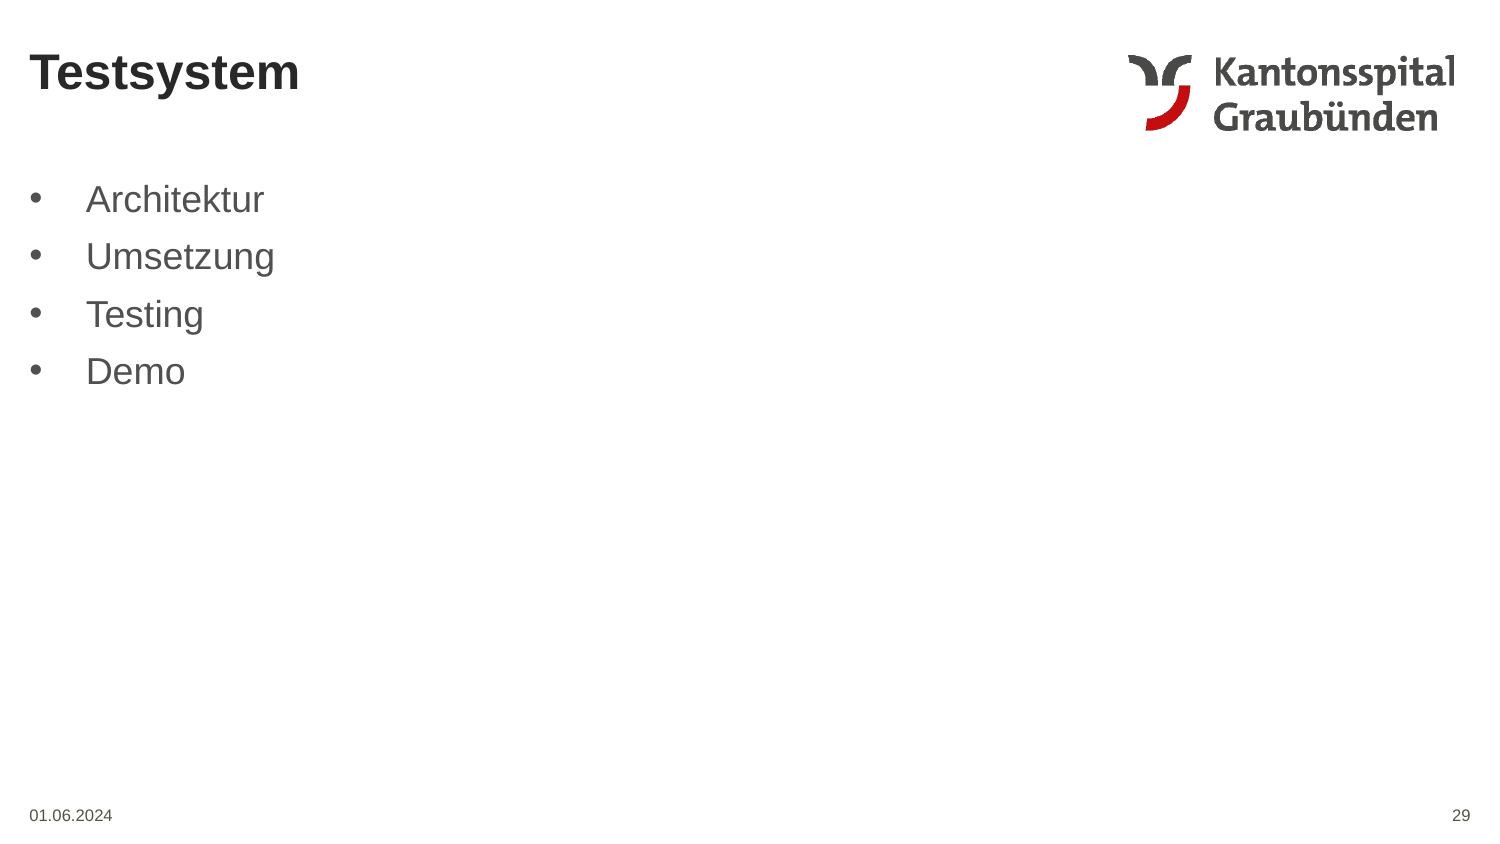

Testsystem
Architektur
Umsetzung
Testing
Demo
29
01.06.2024